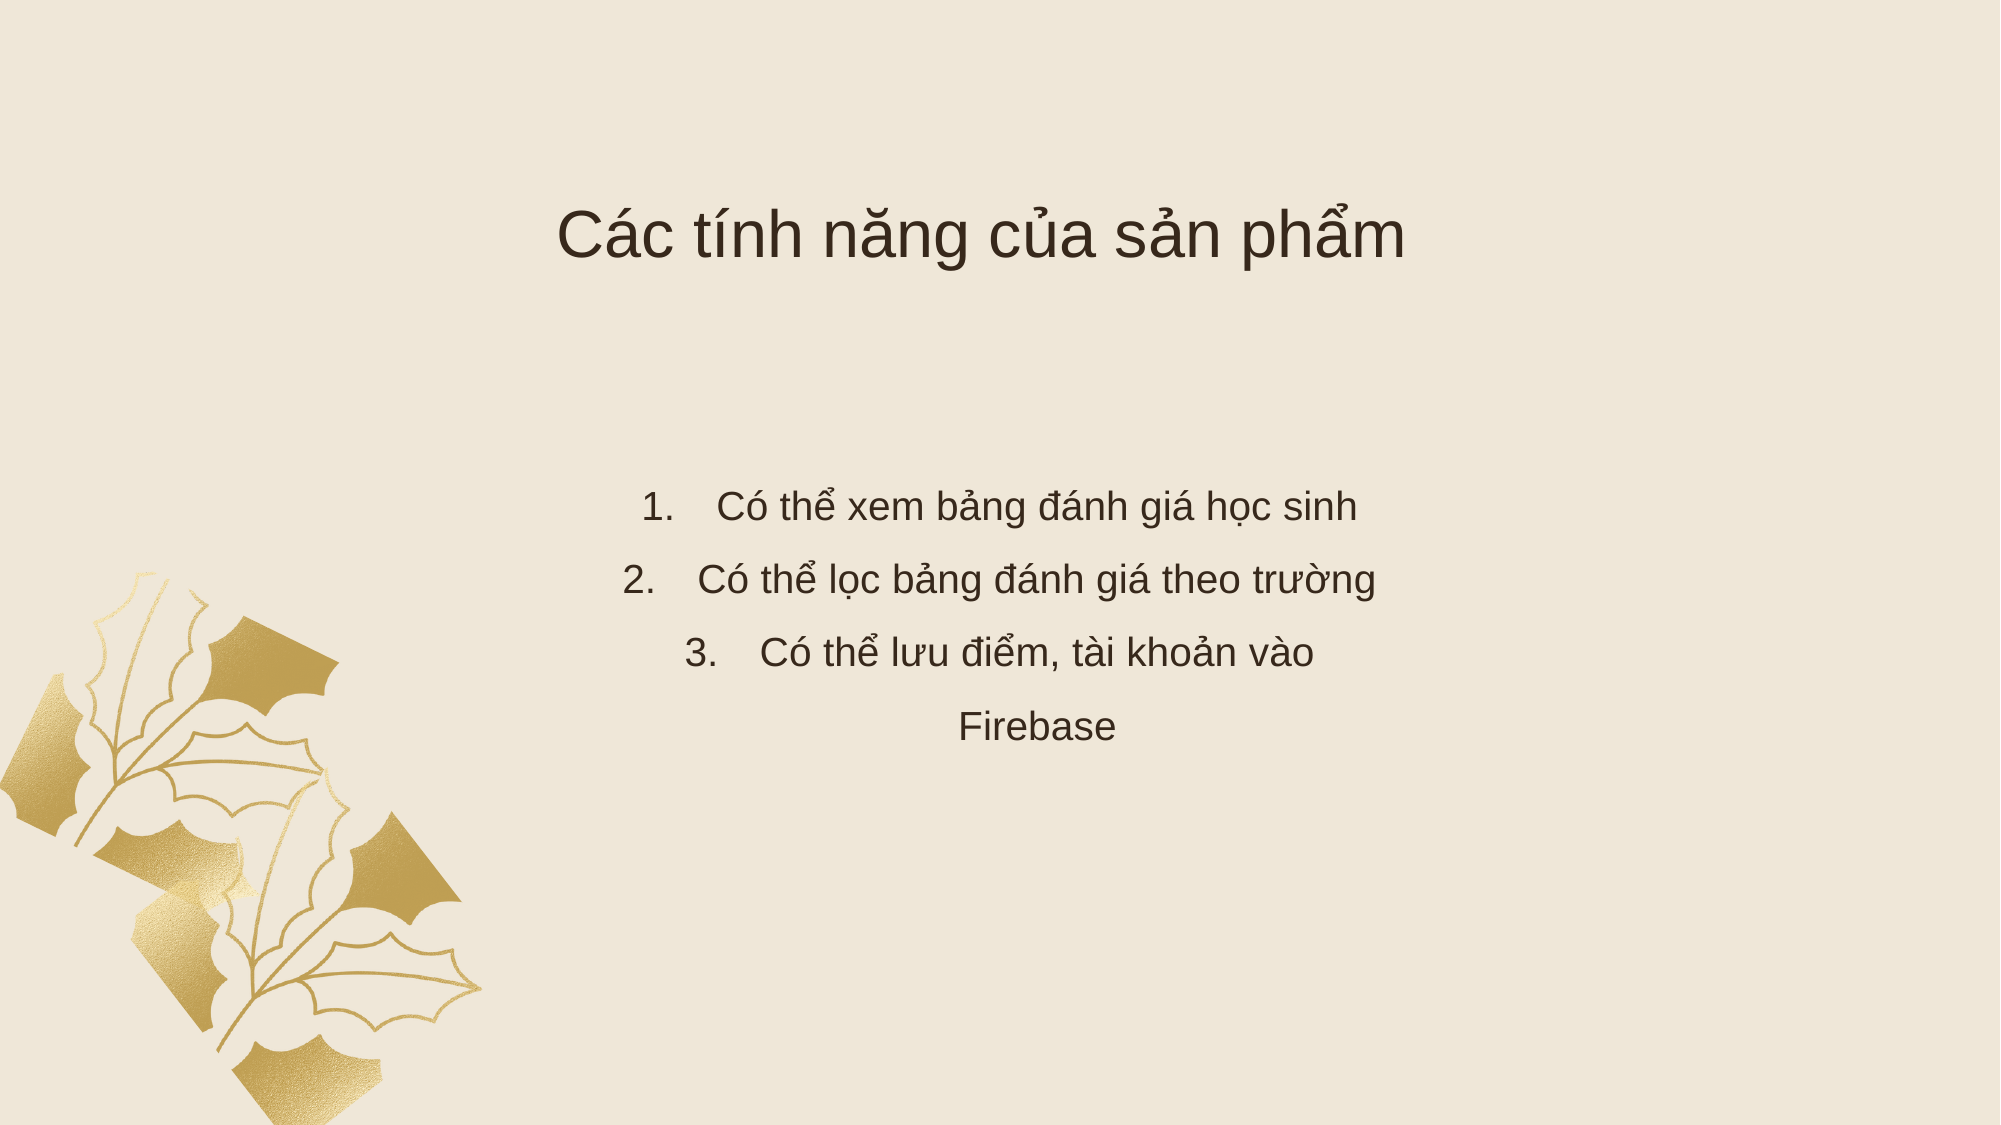

Các tính năng của sản phẩm
Có thể xem bảng đánh giá học sinh
Có thể lọc bảng đánh giá theo trường
Có thể lưu điểm, tài khoản vào Firebase